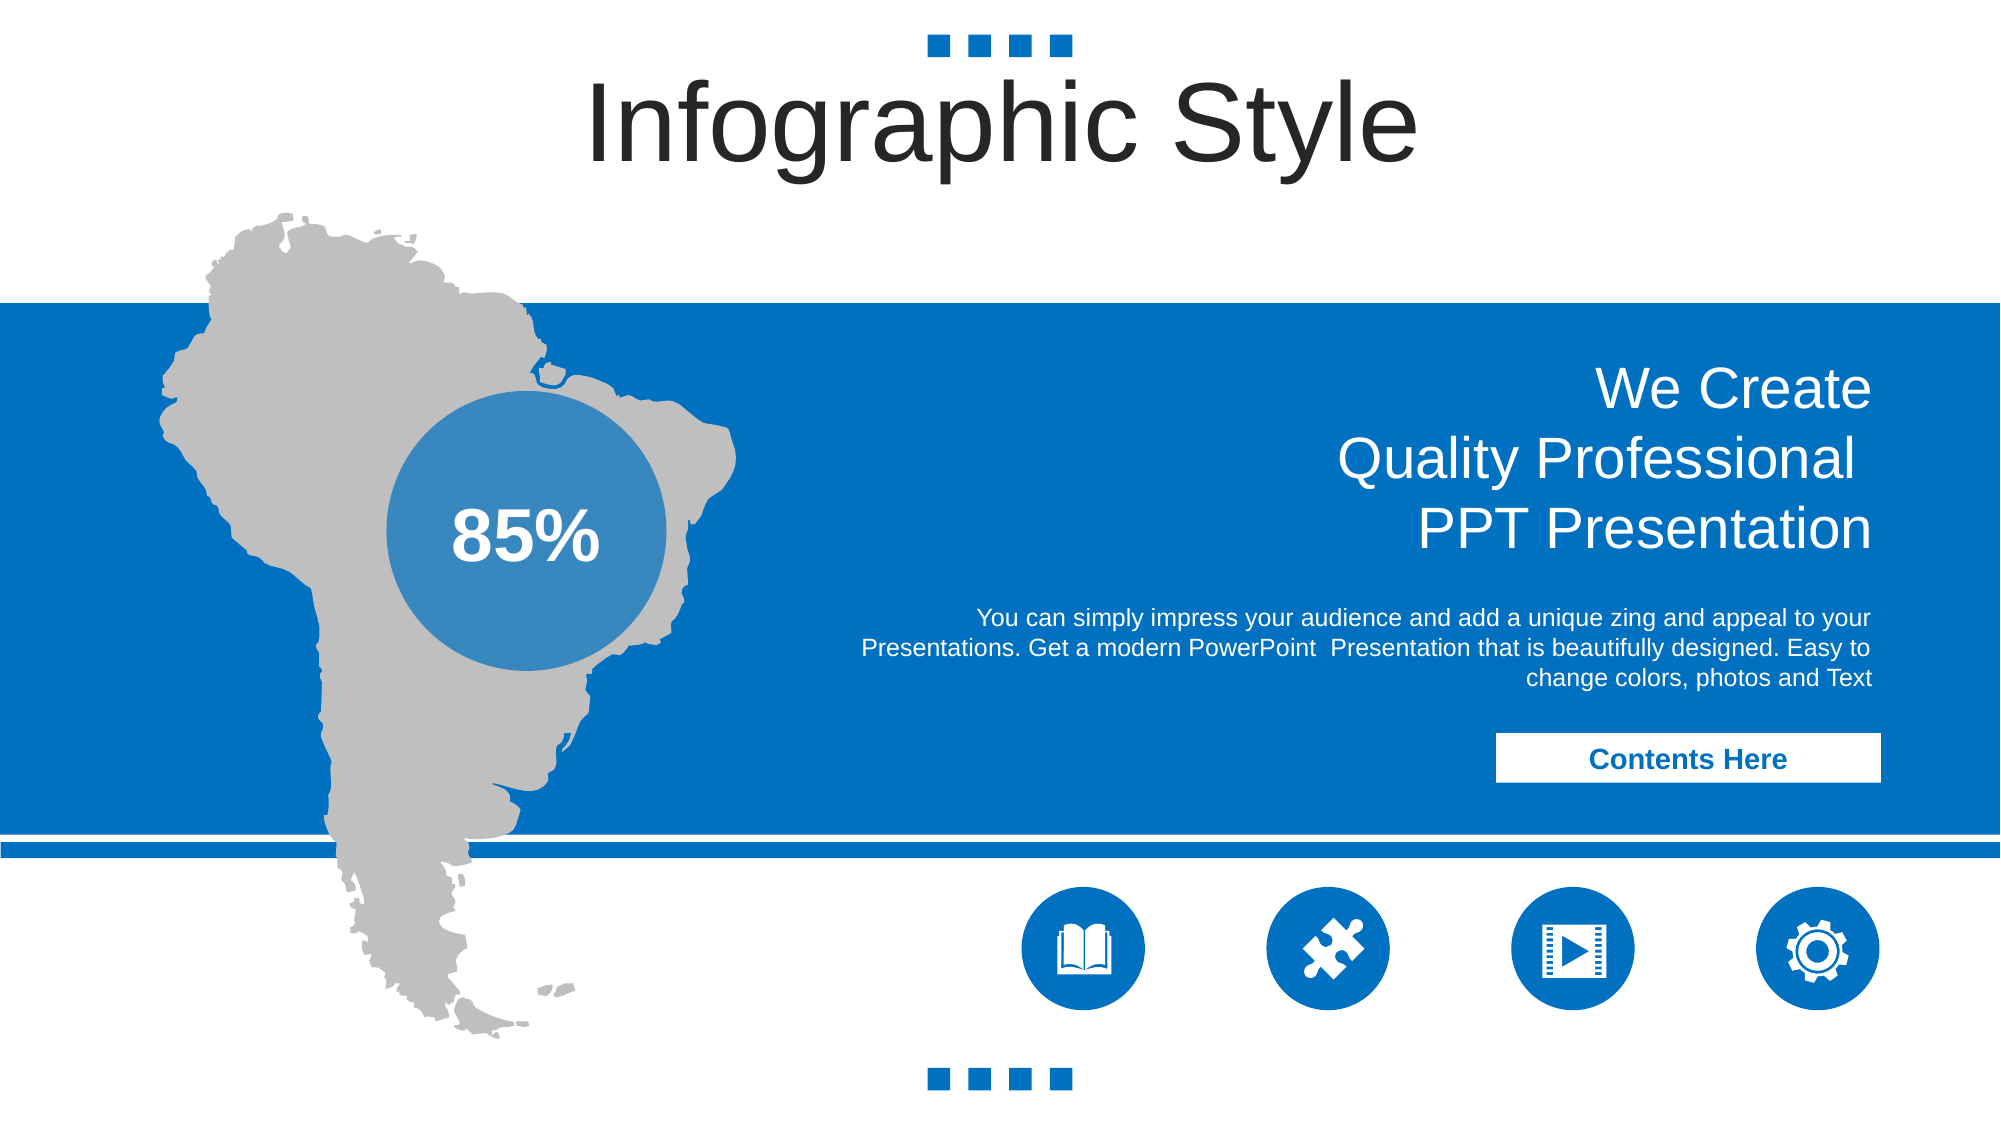

Infographic Style

We Create
Quality Professional
PPT Presentation

85%
You can simply impress your audience and add a unique zing and appeal to your Presentations. Get a modern PowerPoint  Presentation that is beautifully designed. Easy to change colors, photos and Text
Contents Here